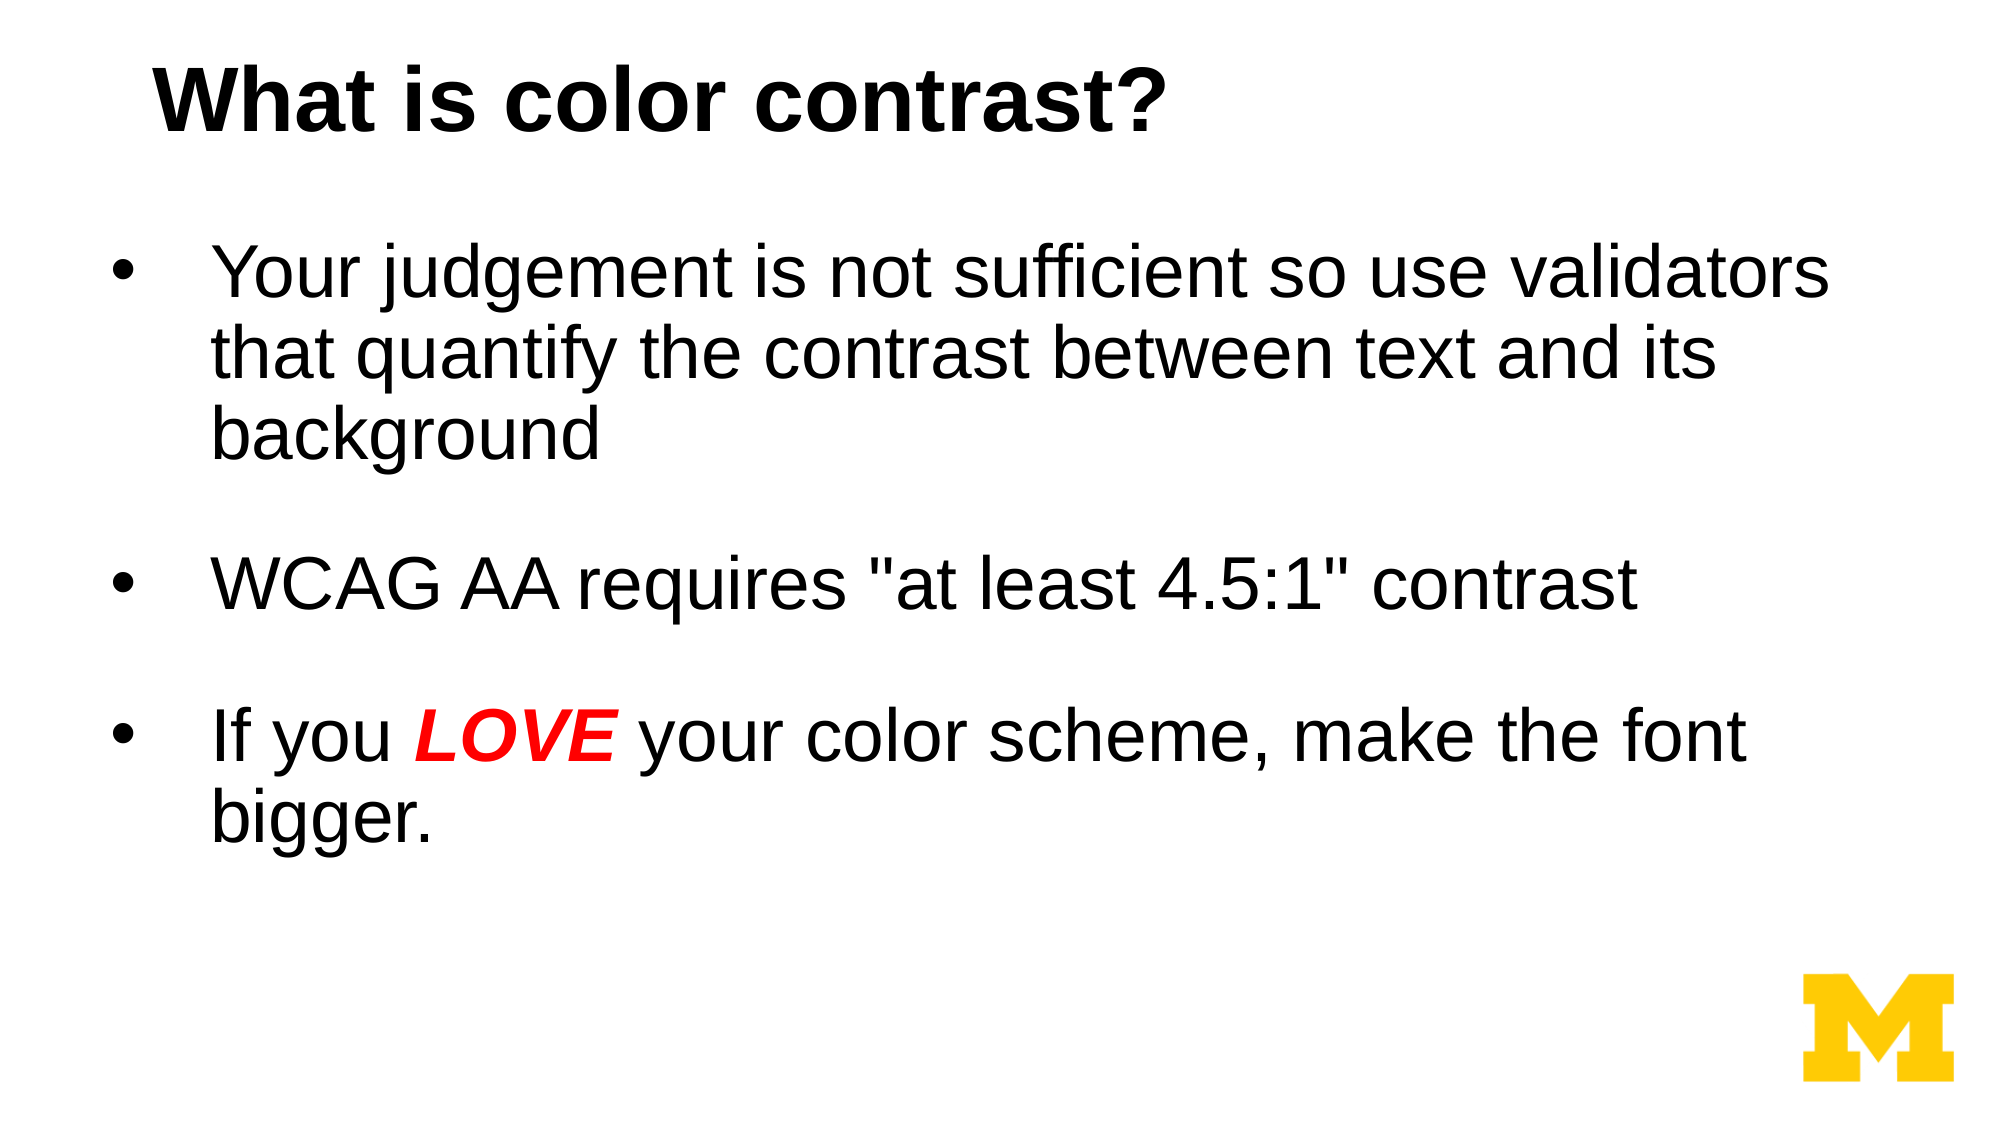

# What is color contrast?
Your judgement is not sufficient so use validators that quantify the contrast between text and its background
WCAG AA requires "at least 4.5:1" contrast
If you LOVE your color scheme, make the font bigger.